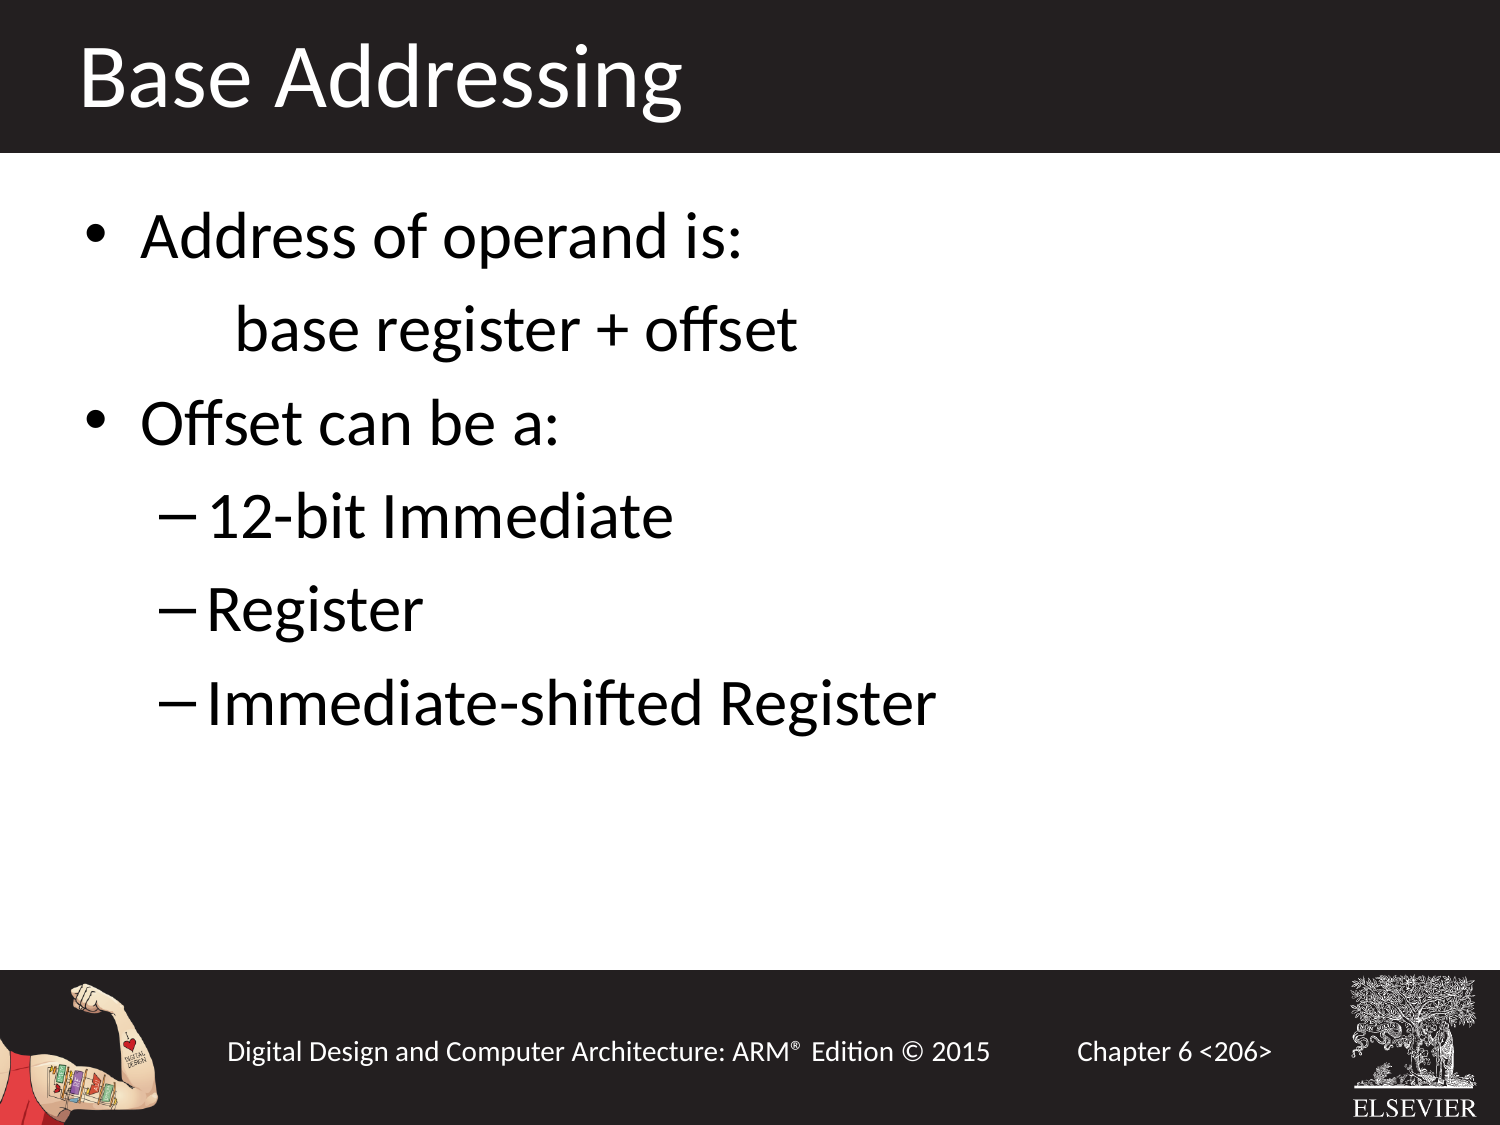

Base Addressing

Address of operand is:
	base register + offset
Offset can be a:
12-bit Immediate
Register
Immediate-shifted Register